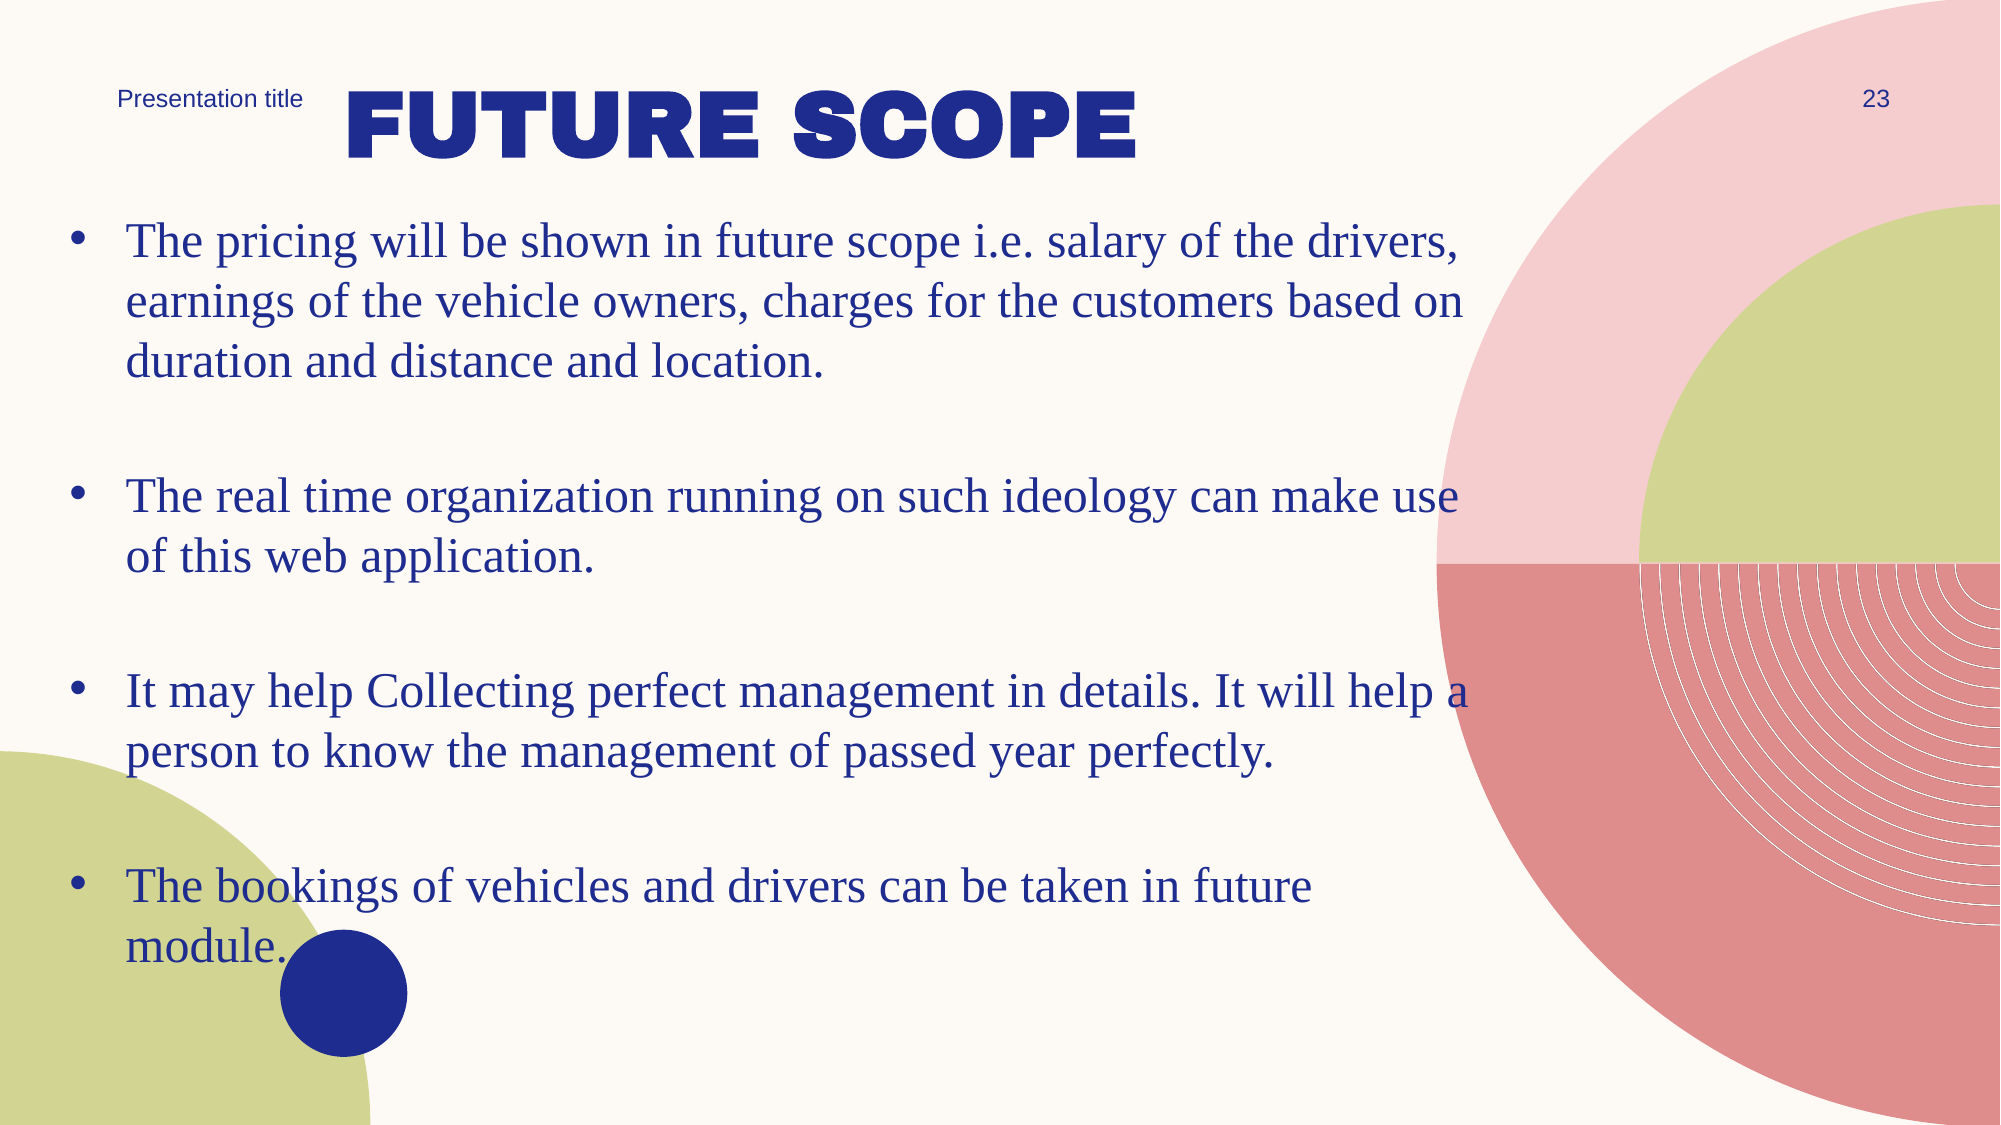

# Future scope
Presentation title
23
The pricing will be shown in future scope i.e. salary of the drivers, earnings of the vehicle owners, charges for the customers based on duration and distance and location.

The real time organization running on such ideology can make use of this web application.

It may help Collecting perfect management in details. It will help a person to know the management of passed year perfectly.

The bookings of vehicles and drivers can be taken in future module.